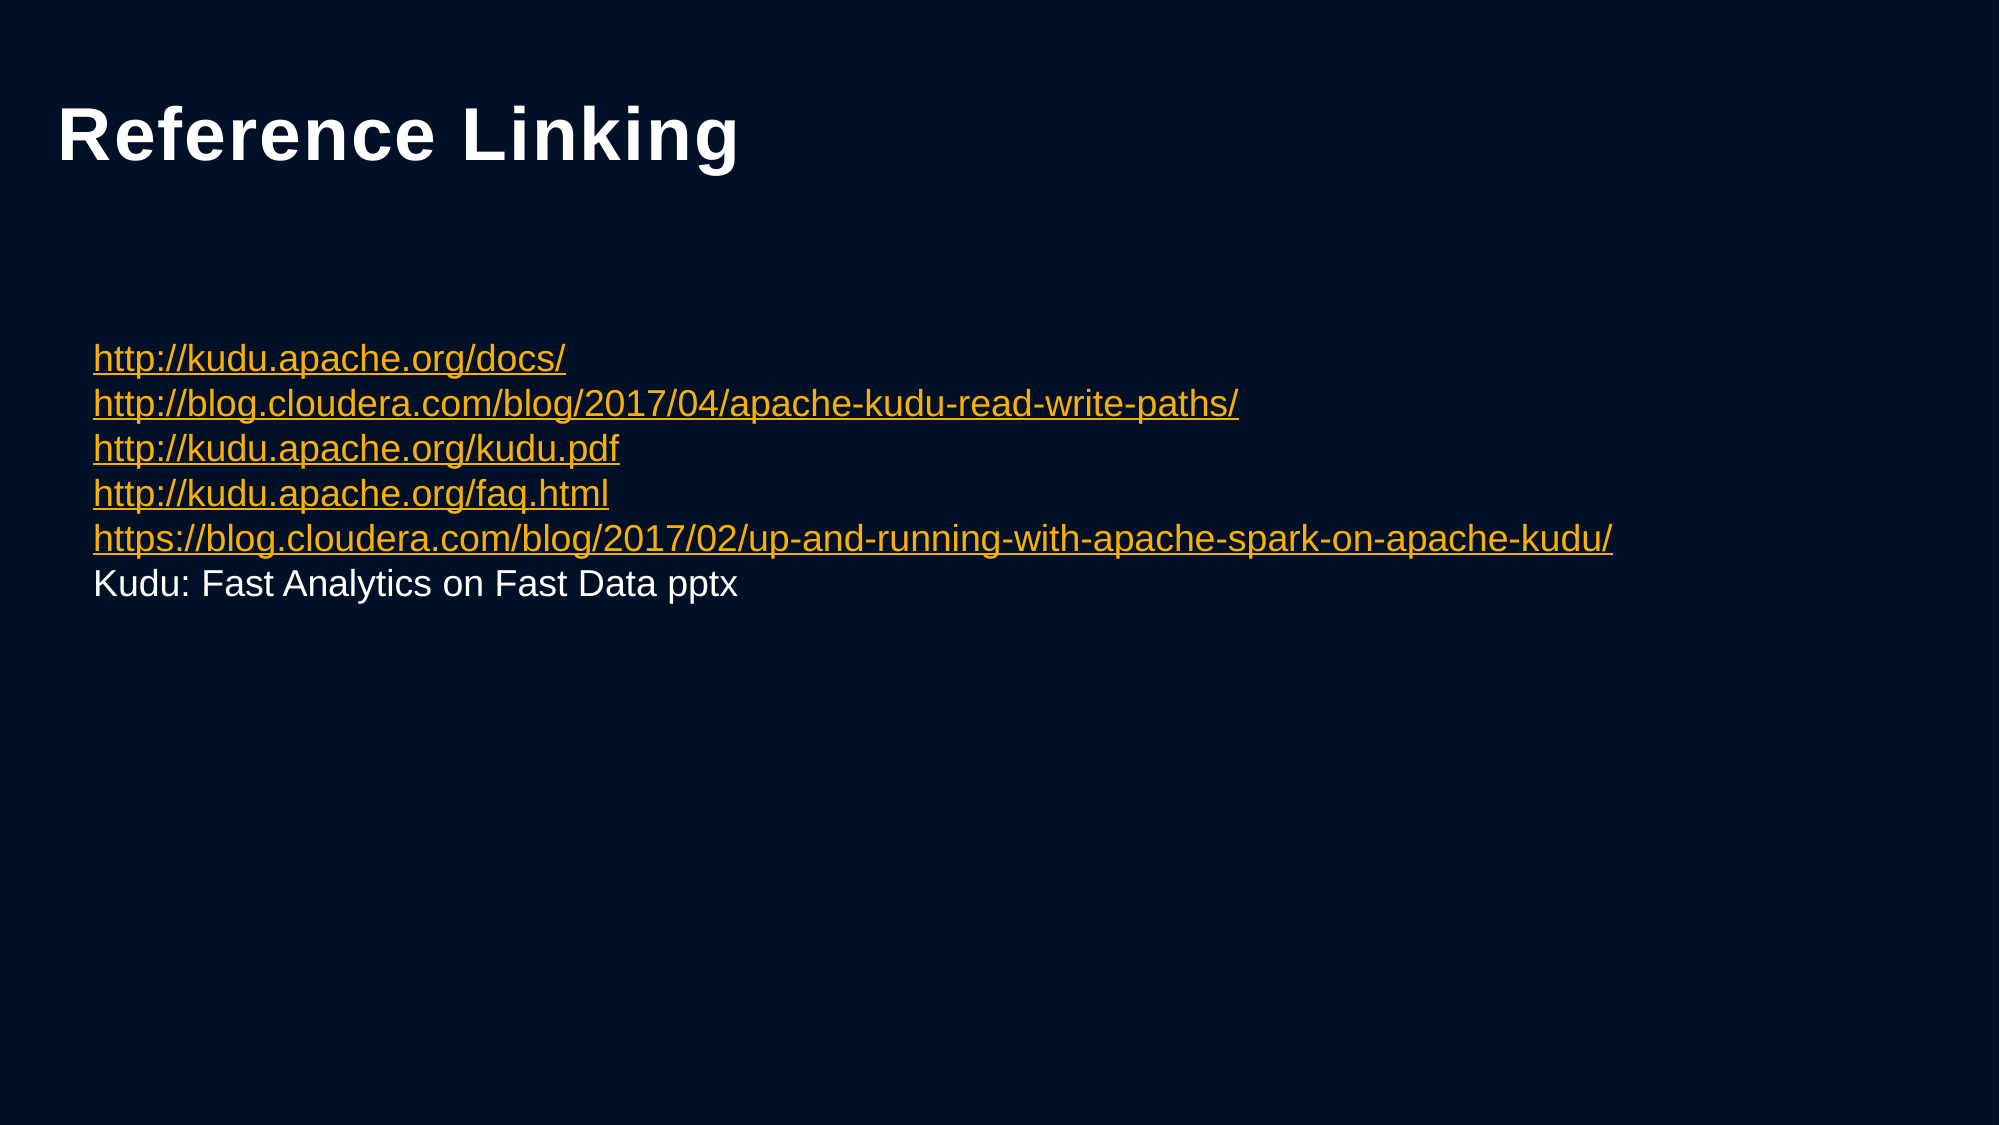

Reference Linking
http://kudu.apache.org/docs/
http://blog.cloudera.com/blog/2017/04/apache-kudu-read-write-paths/
http://kudu.apache.org/kudu.pdf
http://kudu.apache.org/faq.html
https://blog.cloudera.com/blog/2017/02/up-and-running-with-apache-spark-on-apache-kudu/
Kudu: Fast Analytics on Fast Data pptx